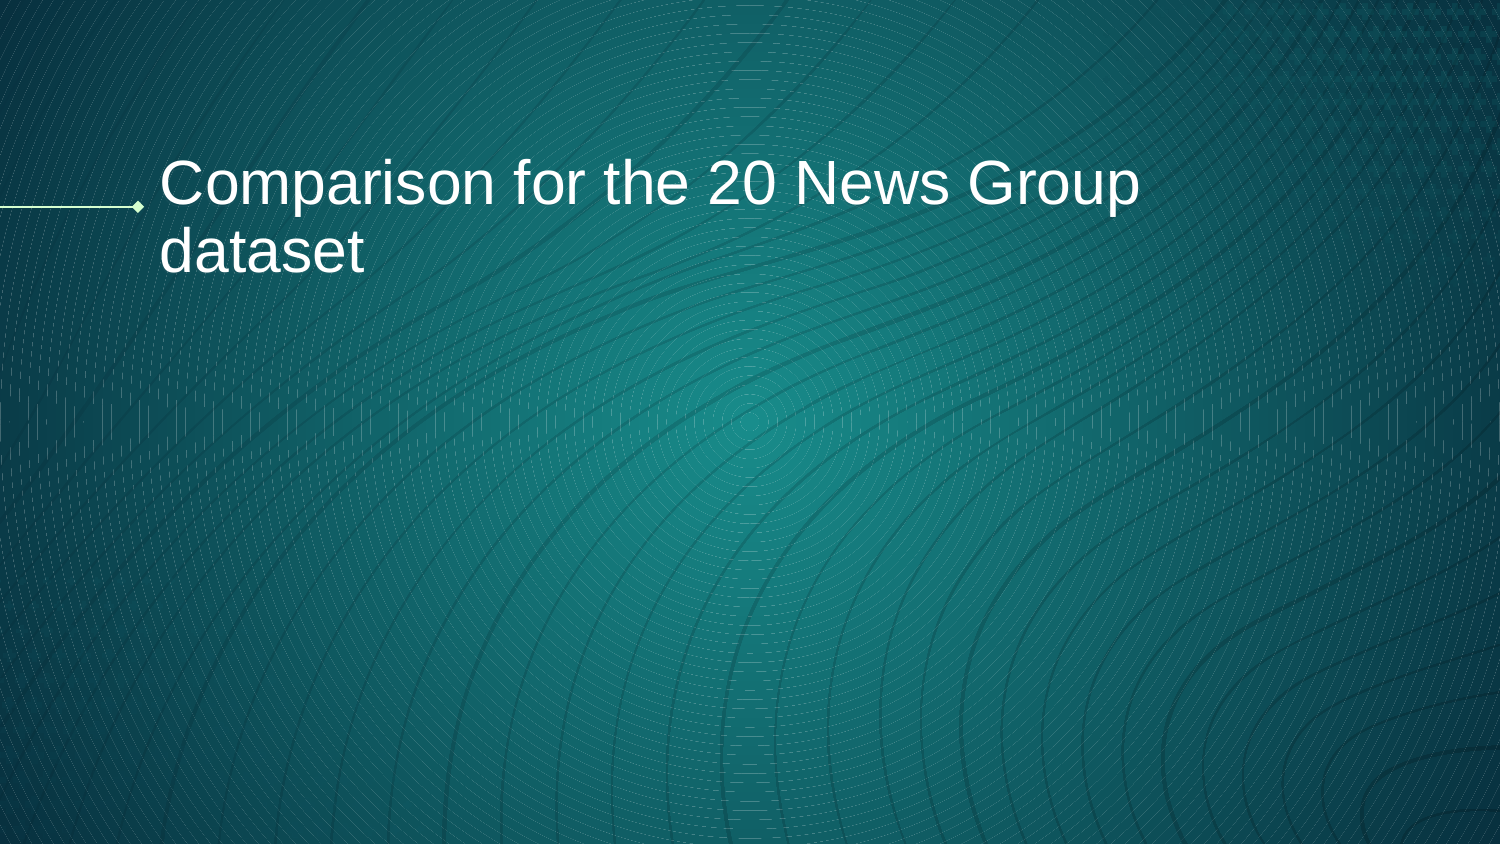

# Comparison for the 20 News Group dataset